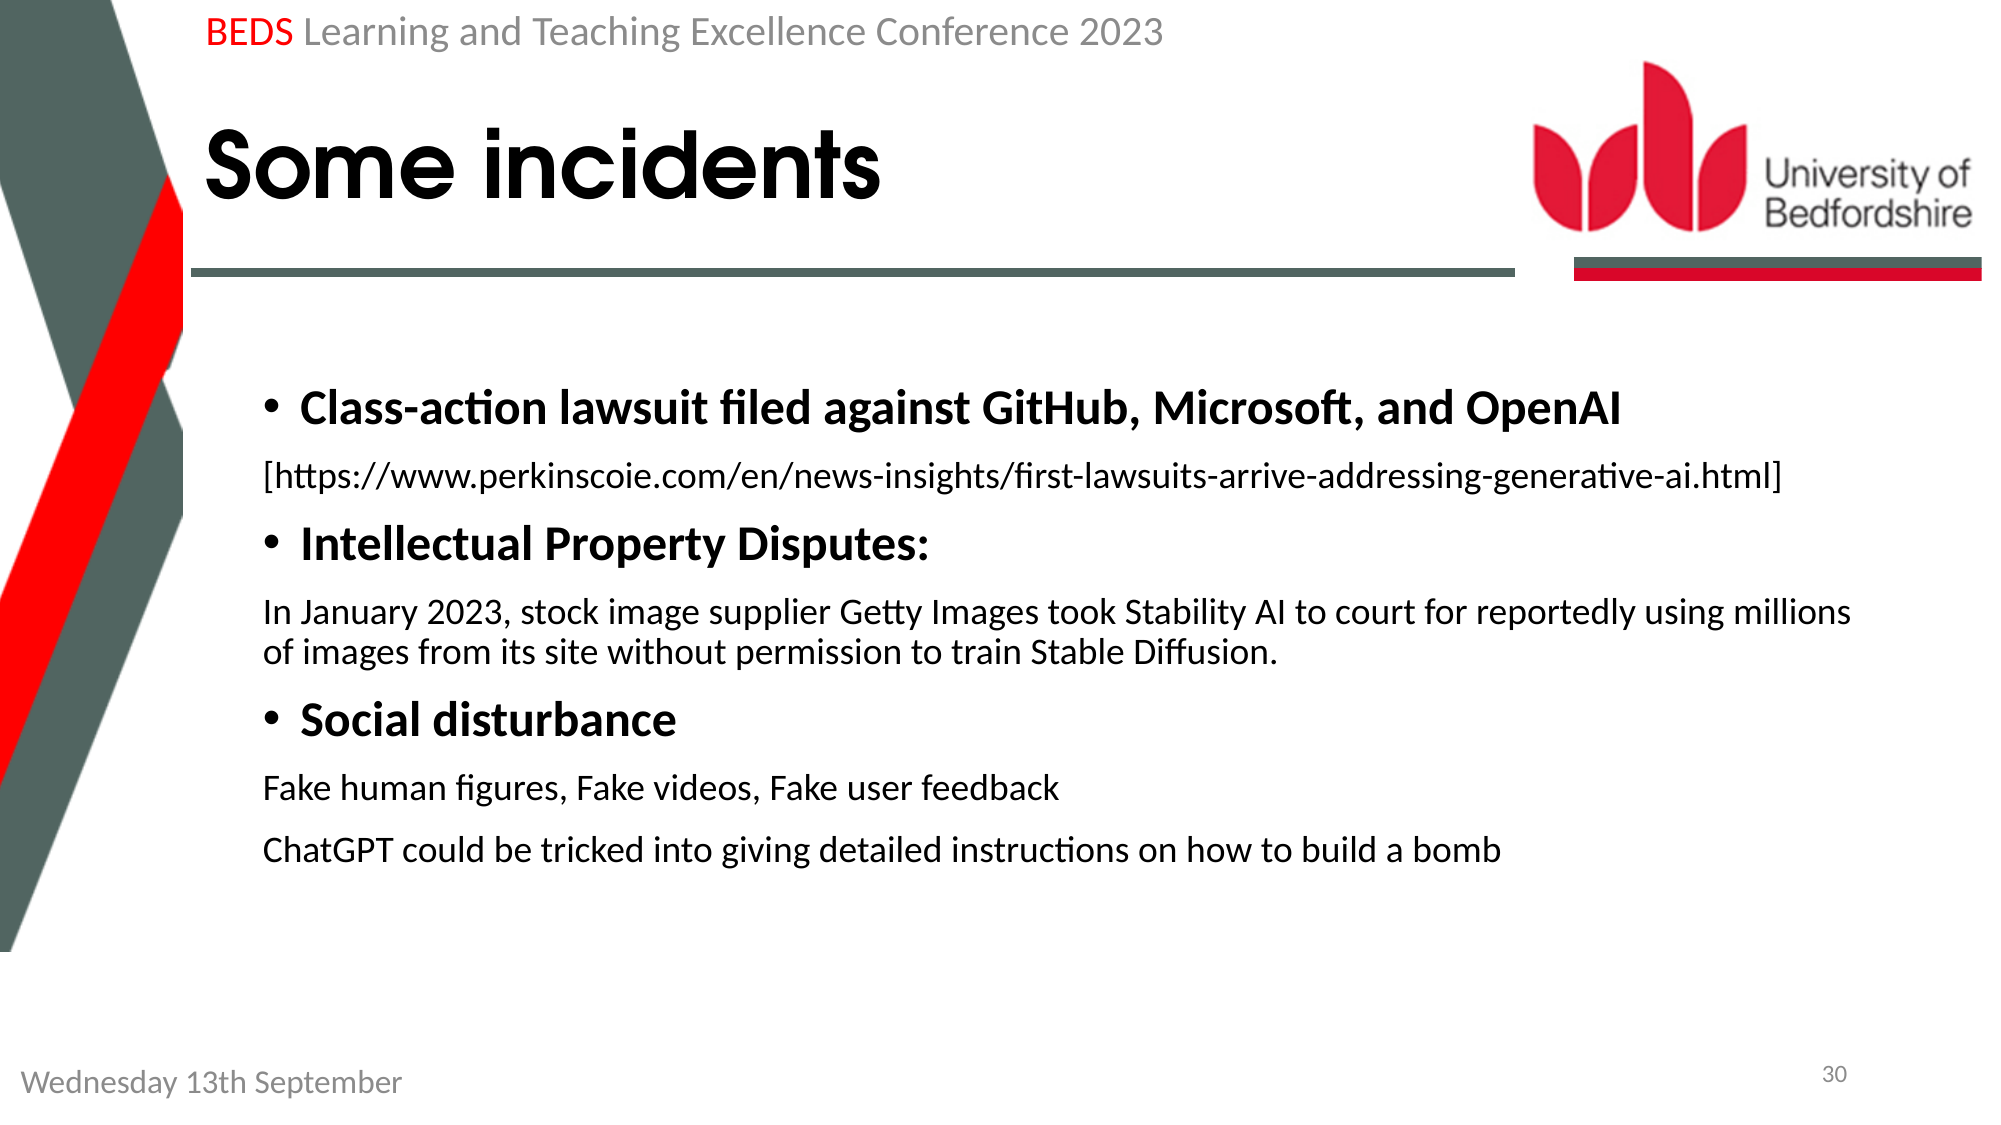

BEDS Learning and Teaching Excellence Conference 2023
# Some incidents
Class-action lawsuit filed against GitHub, Microsoft, and OpenAI
[https://www.perkinscoie.com/en/news-insights/first-lawsuits-arrive-addressing-generative-ai.html]
Intellectual Property Disputes:
In January 2023, stock image supplier Getty Images took Stability AI to court for reportedly using millions of images from its site without permission to train Stable Diffusion.
Social disturbance
Fake human figures, Fake videos, Fake user feedback
ChatGPT could be tricked into giving detailed instructions on how to build a bomb
30
Wednesday 13th September